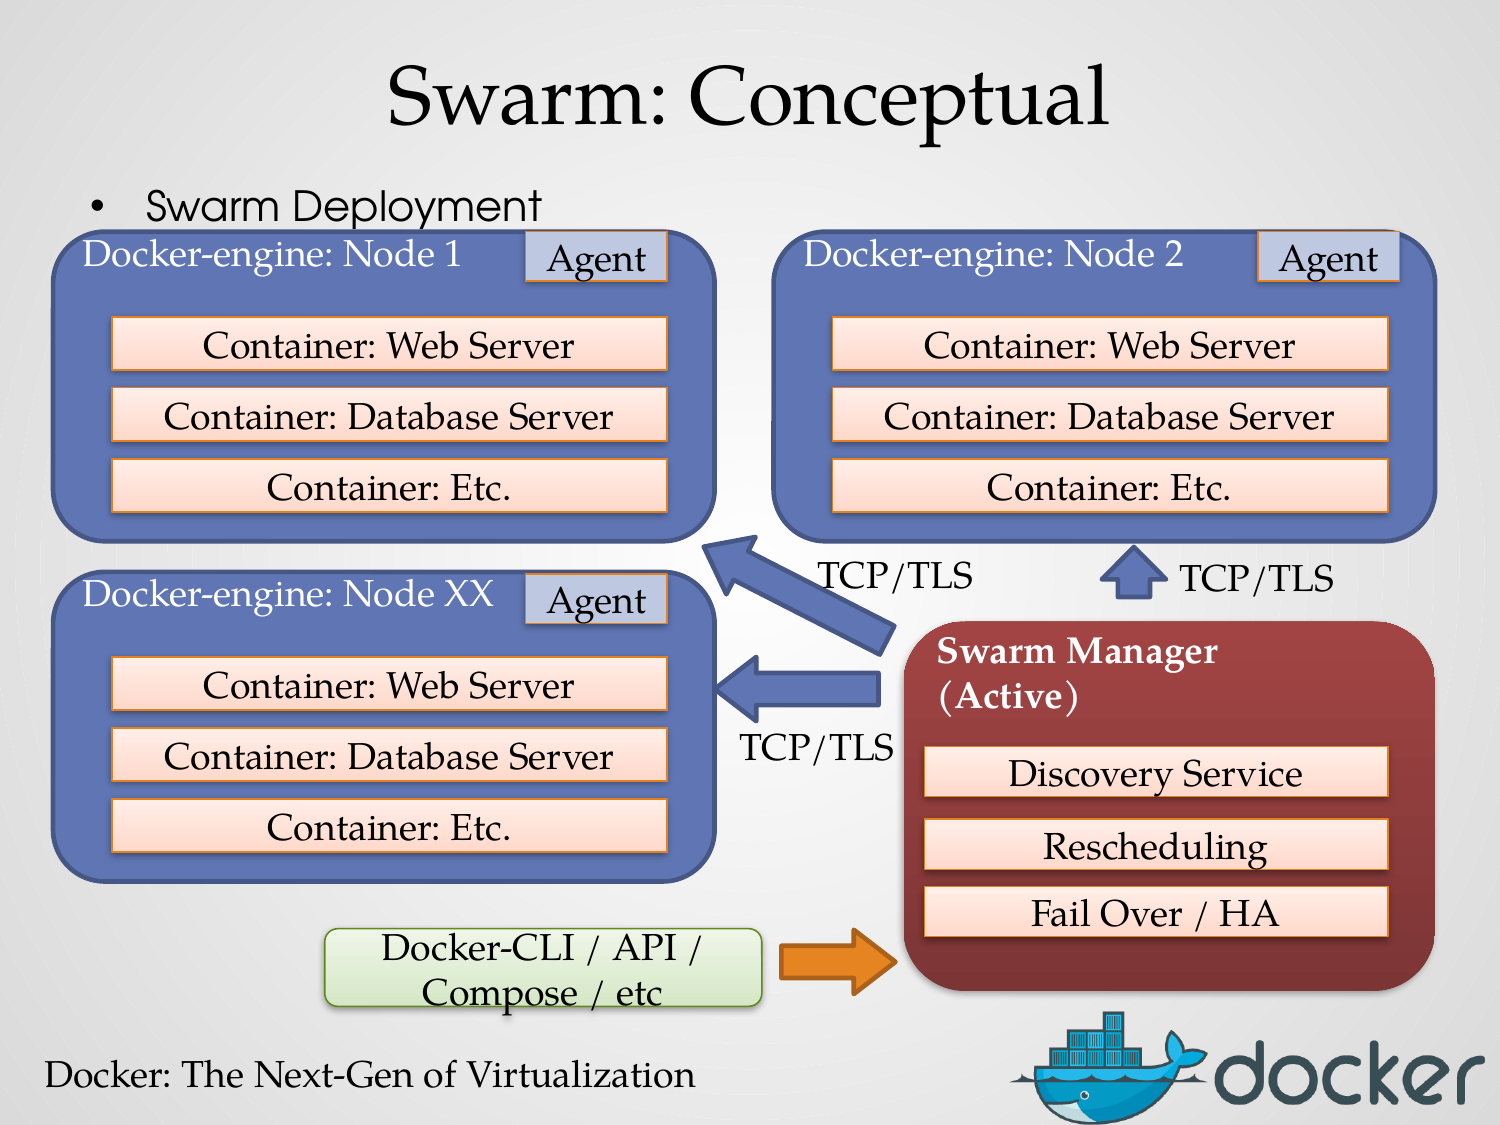

# Swarm: Conceptual

Swarm Deployment

Docker-engine: Node 1

Agent
Docker-engine: Node 2

Agent
Container: Web Server
Container: Web Server
Container: Database Server
Container: Database Server
Container: Etc.
Container: Etc.

TCP/TLS

TCP/TLS
Docker-engine: Node XX

Agent

Swarm Manager
(Active)

Container: Web Server
TCP/TLS
Container: Database Server
Discovery Service
Container: Etc.
Rescheduling
Fail Over / HA

Docker-CLI / API / Compose / etc
Docker: The Next-Gen of Virtualization